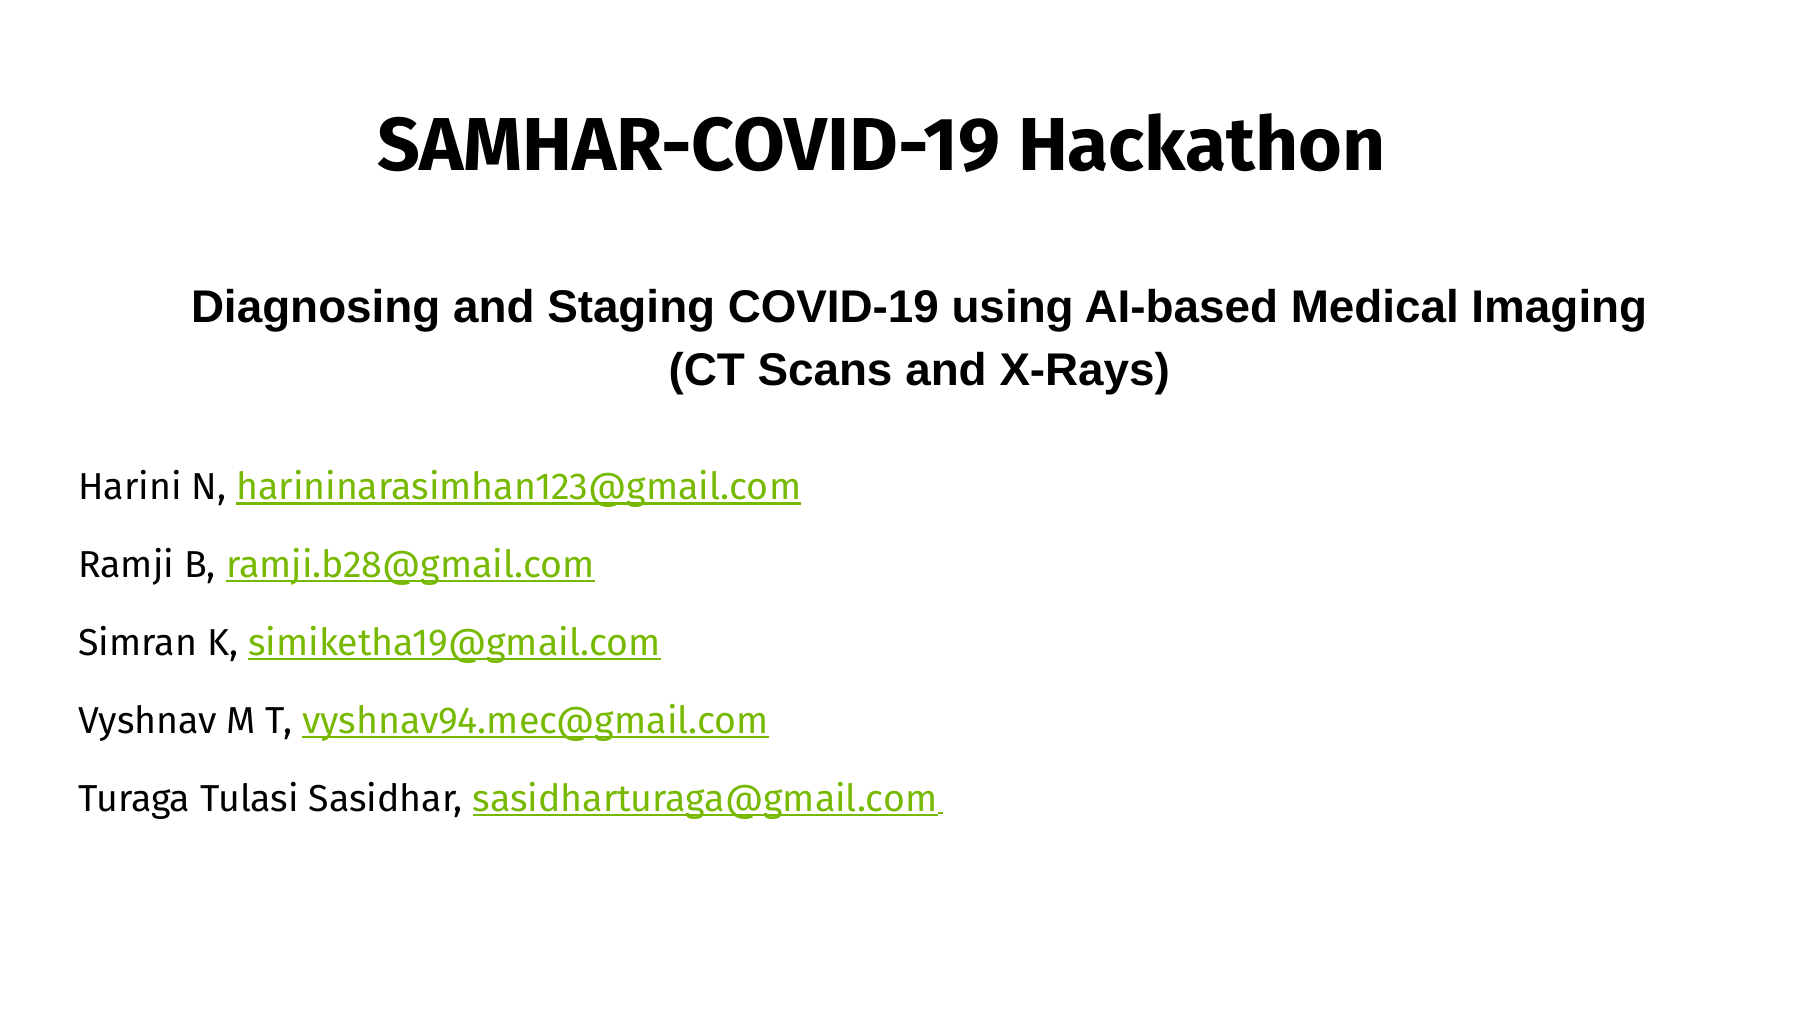

# SAMHAR-COVID-19 Hackathon
Diagnosing and Staging COVID-19 using AI-based Medical Imaging (CT Scans and X-Rays)

Harini N, harininarasimhan123@gmail.com
Ramji B, ramji.b28@gmail.com
Simran K, simiketha19@gmail.com
Vyshnav M T, vyshnav94.mec@gmail.com
Turaga Tulasi Sasidhar, sasidharturaga@gmail.com